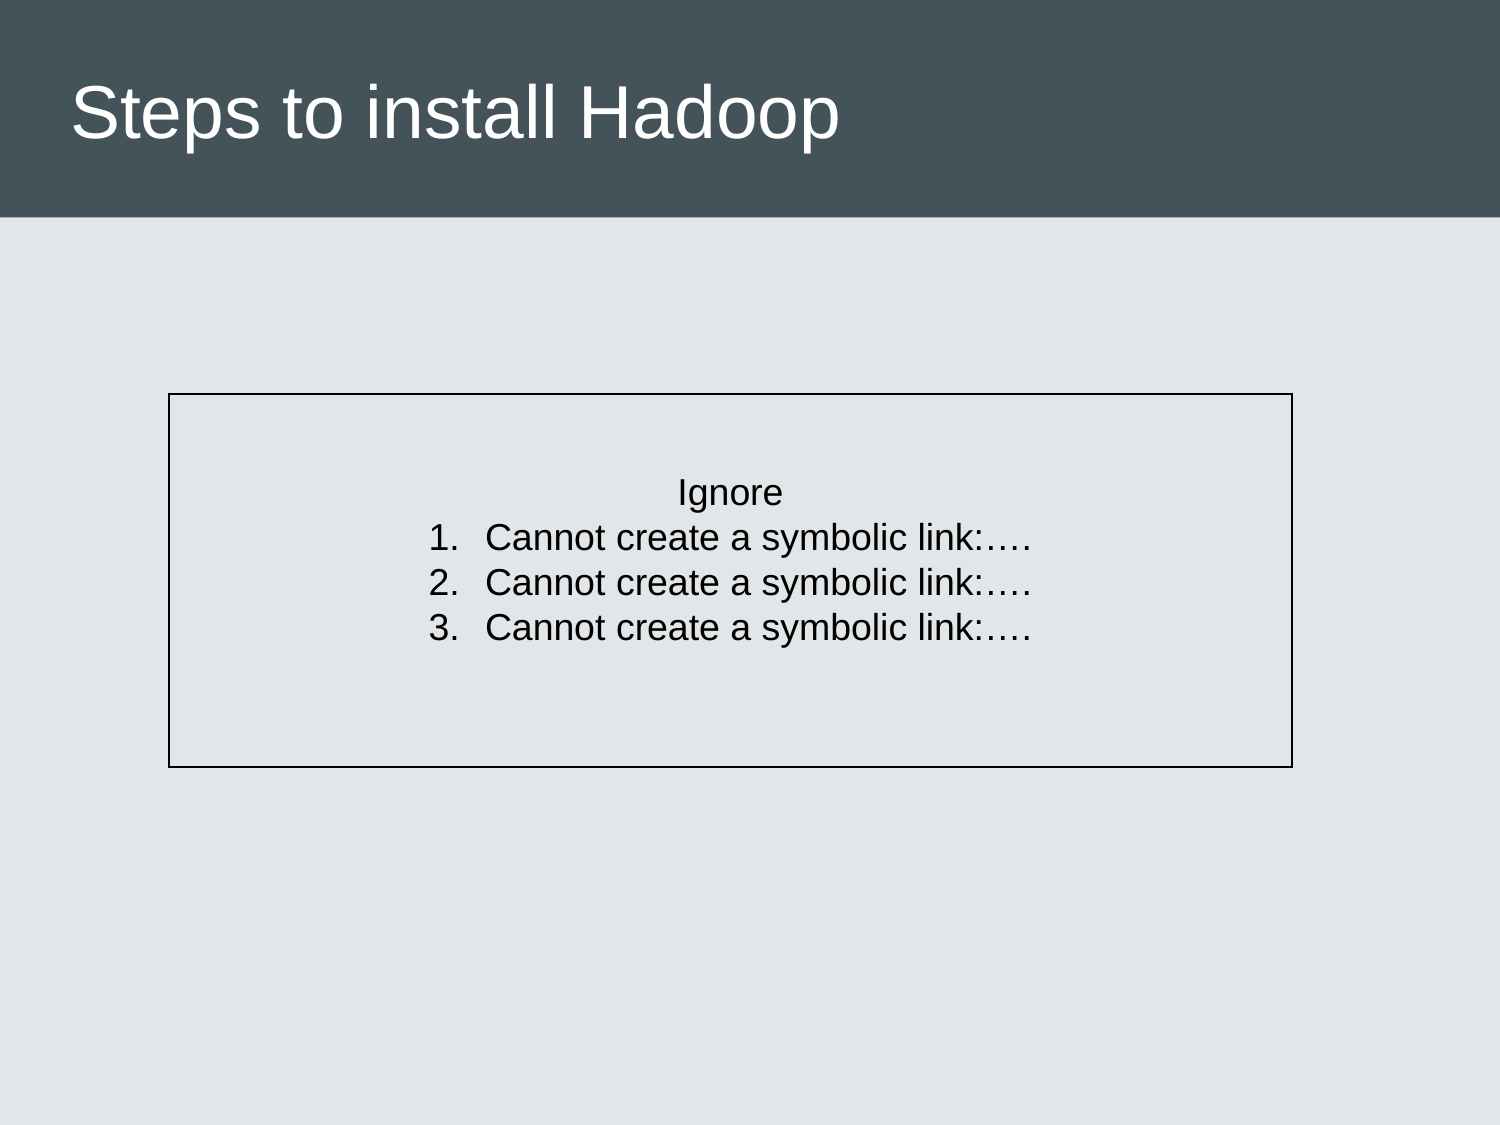

# Steps to install Hadoop
Ignore
Cannot create a symbolic link:….
Cannot create a symbolic link:….
Cannot create a symbolic link:….